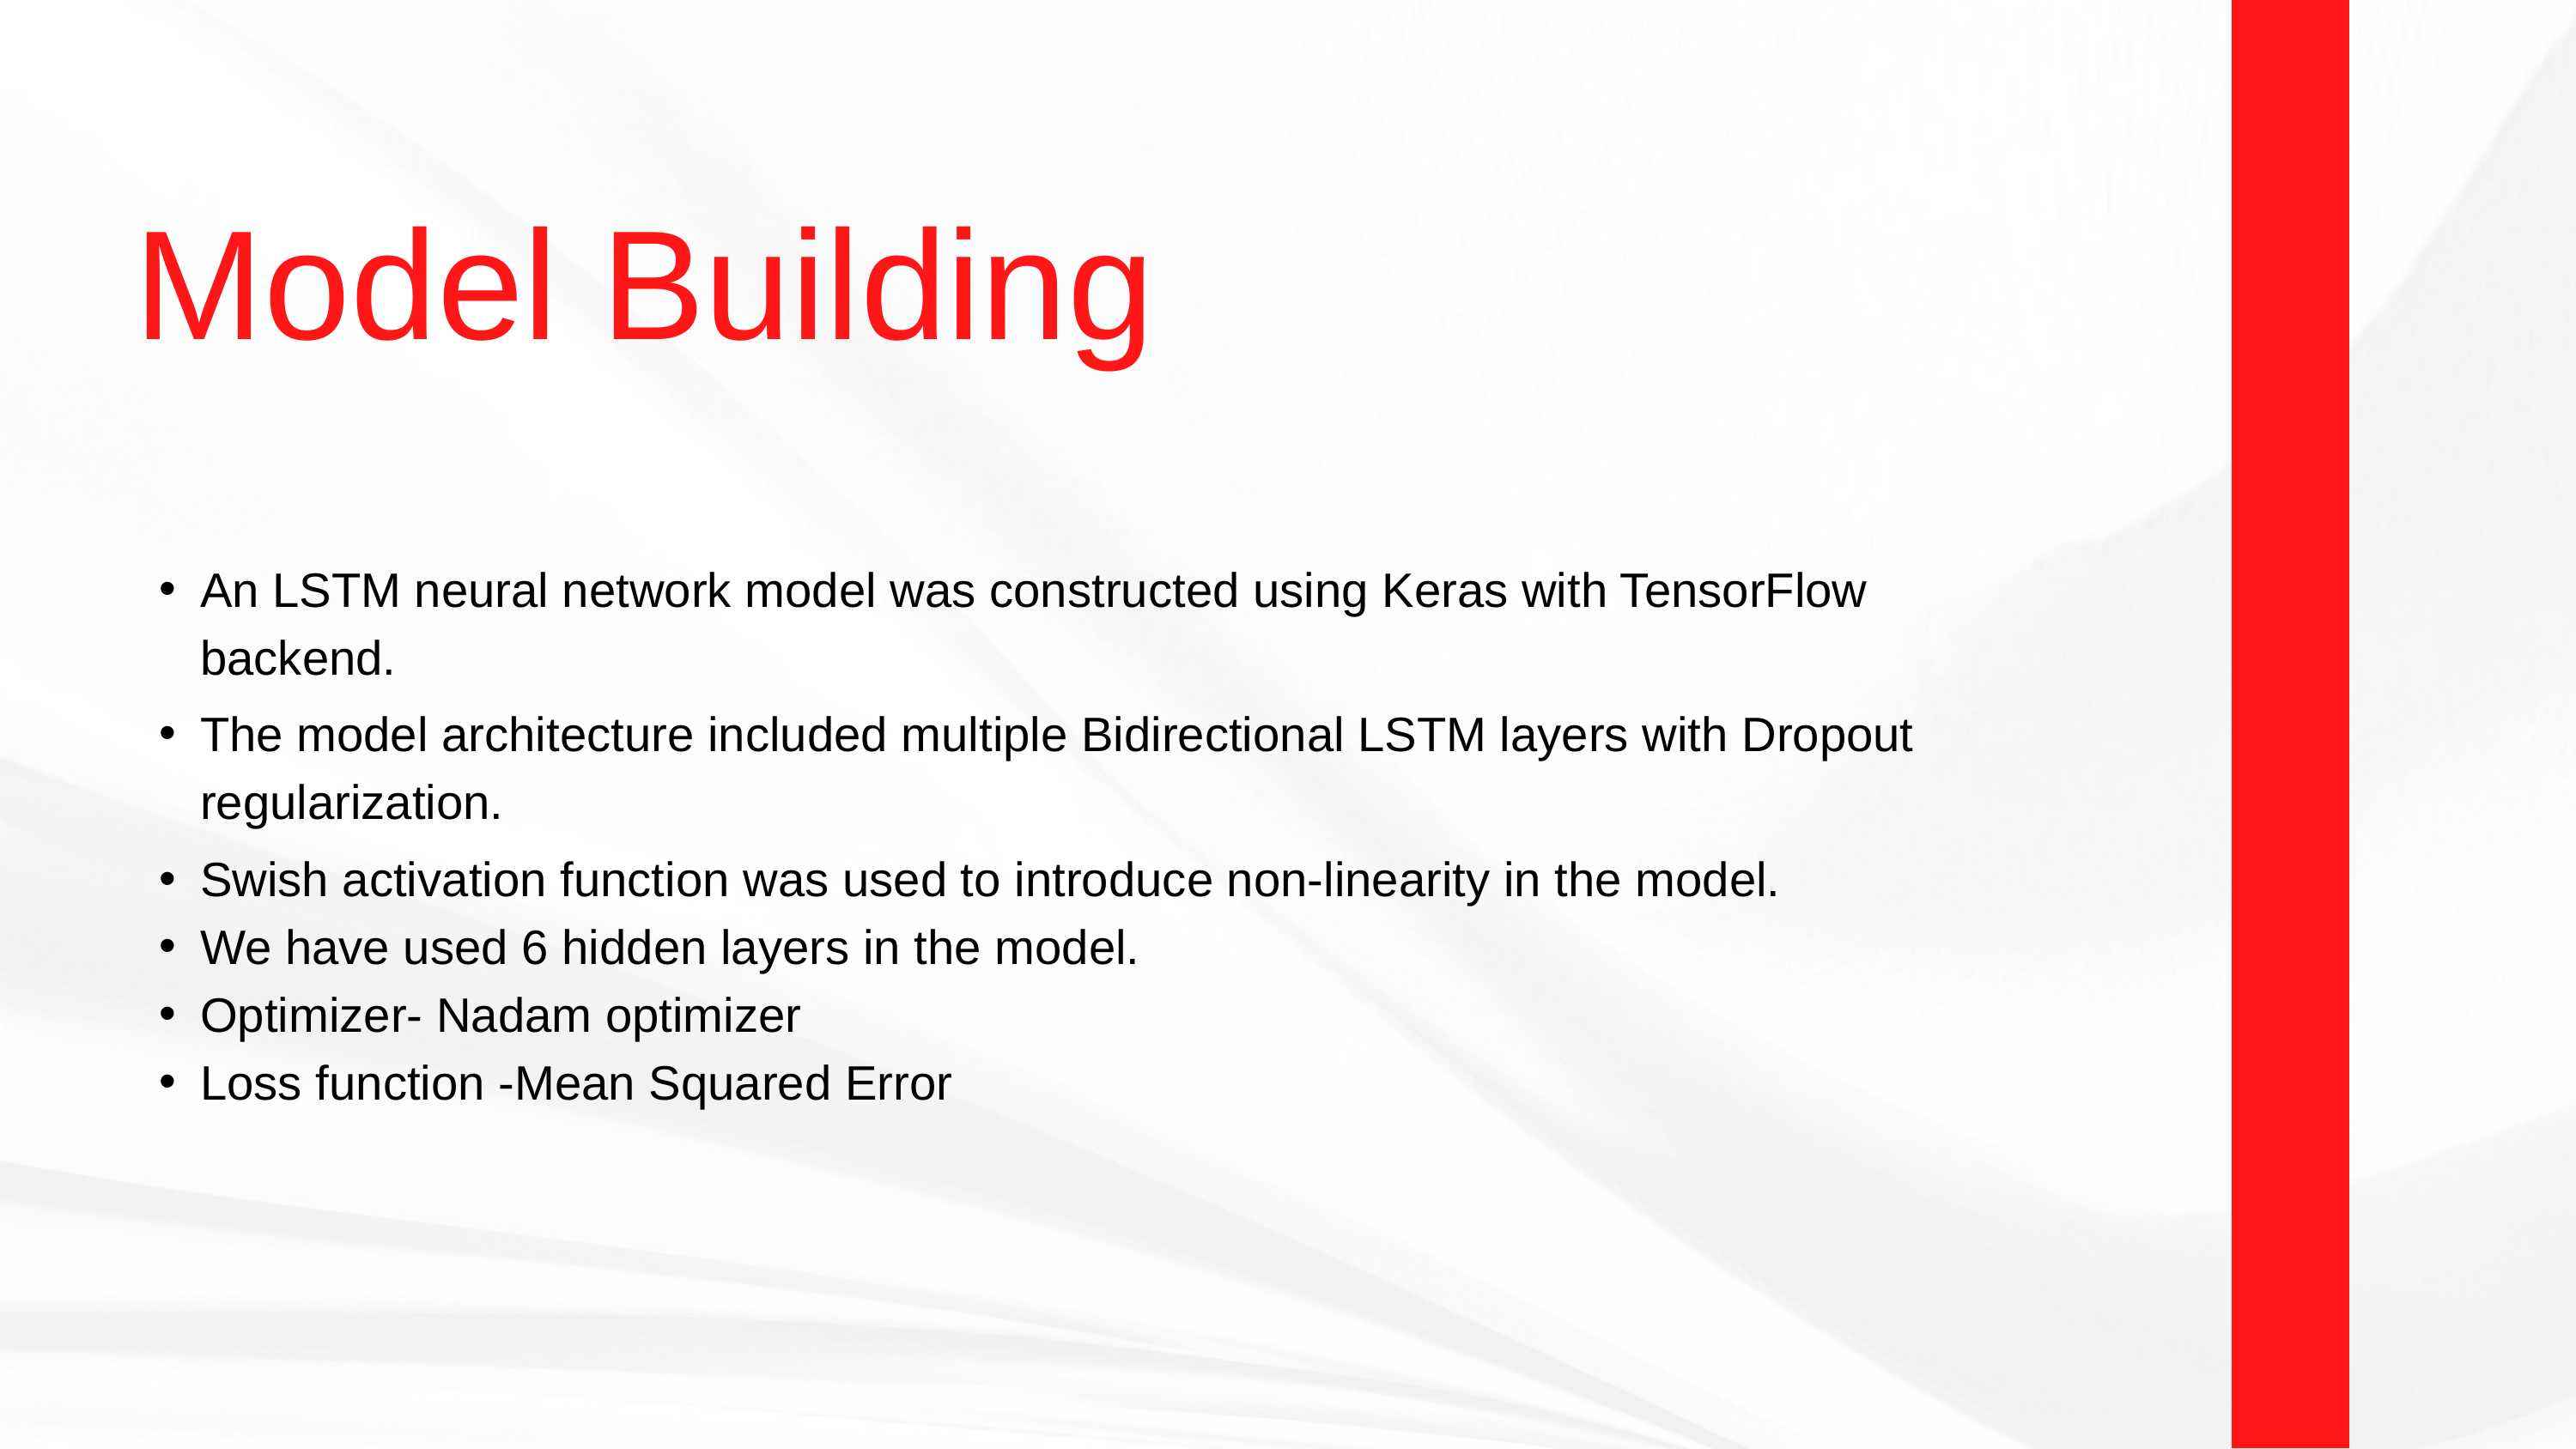

Model Building
An LSTM neural network model was constructed using Keras with TensorFlow backend.
The model architecture included multiple Bidirectional LSTM layers with Dropout regularization.

Swish activation function was used to introduce non-linearity in the model.
We have used 6 hidden layers in the model.
Optimizer- Nadam optimizer
Loss function -Mean Squared Error